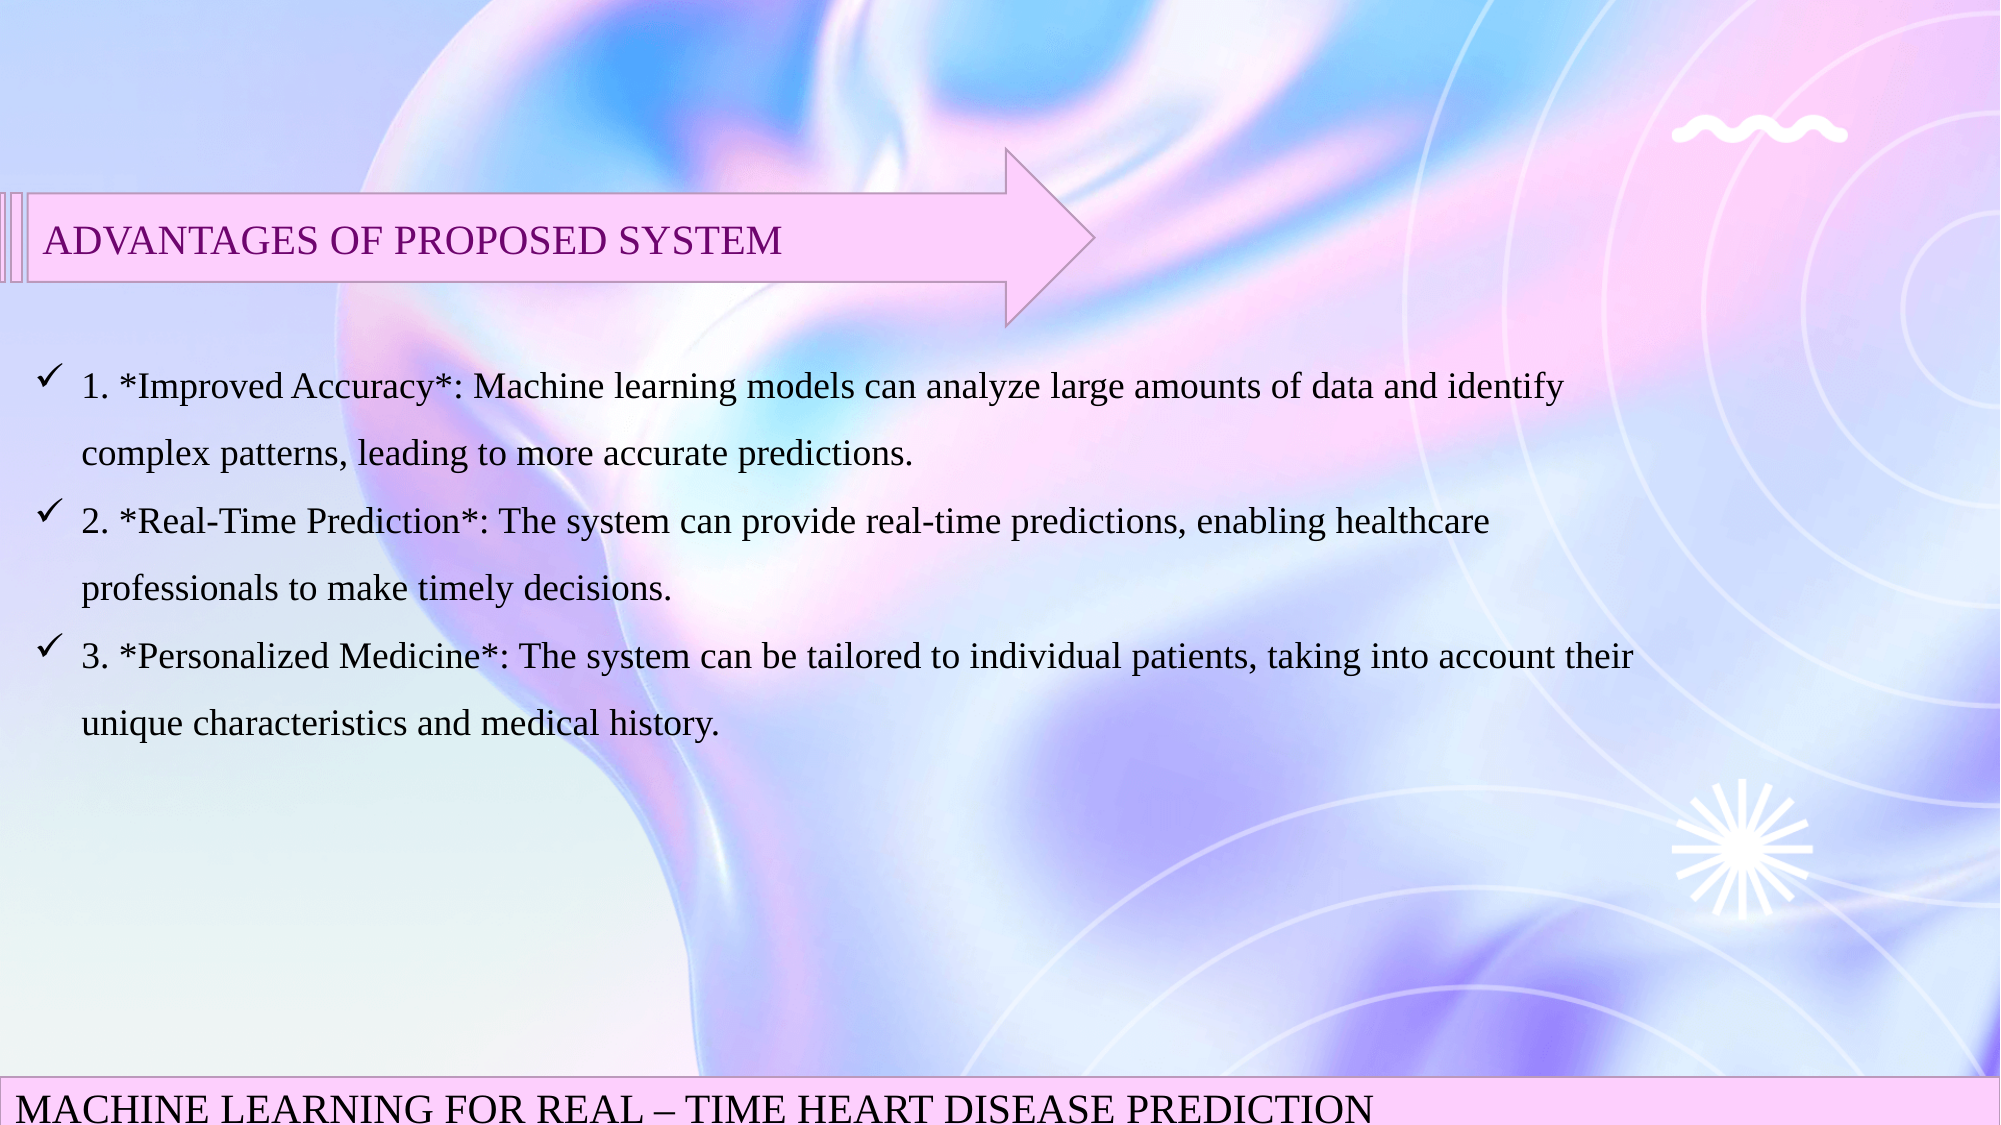

ADVANTAGES OF PROPOSED SYSTEM
1. *Improved Accuracy*: Machine learning models can analyze large amounts of data and identify complex patterns, leading to more accurate predictions.
2. *Real-Time Prediction*: The system can provide real-time predictions, enabling healthcare professionals to make timely decisions.
3. *Personalized Medicine*: The system can be tailored to individual patients, taking into account their unique characteristics and medical history.

MACHINE LEARNING FOR REAL – TIME HEART DISEASE PREDICTION